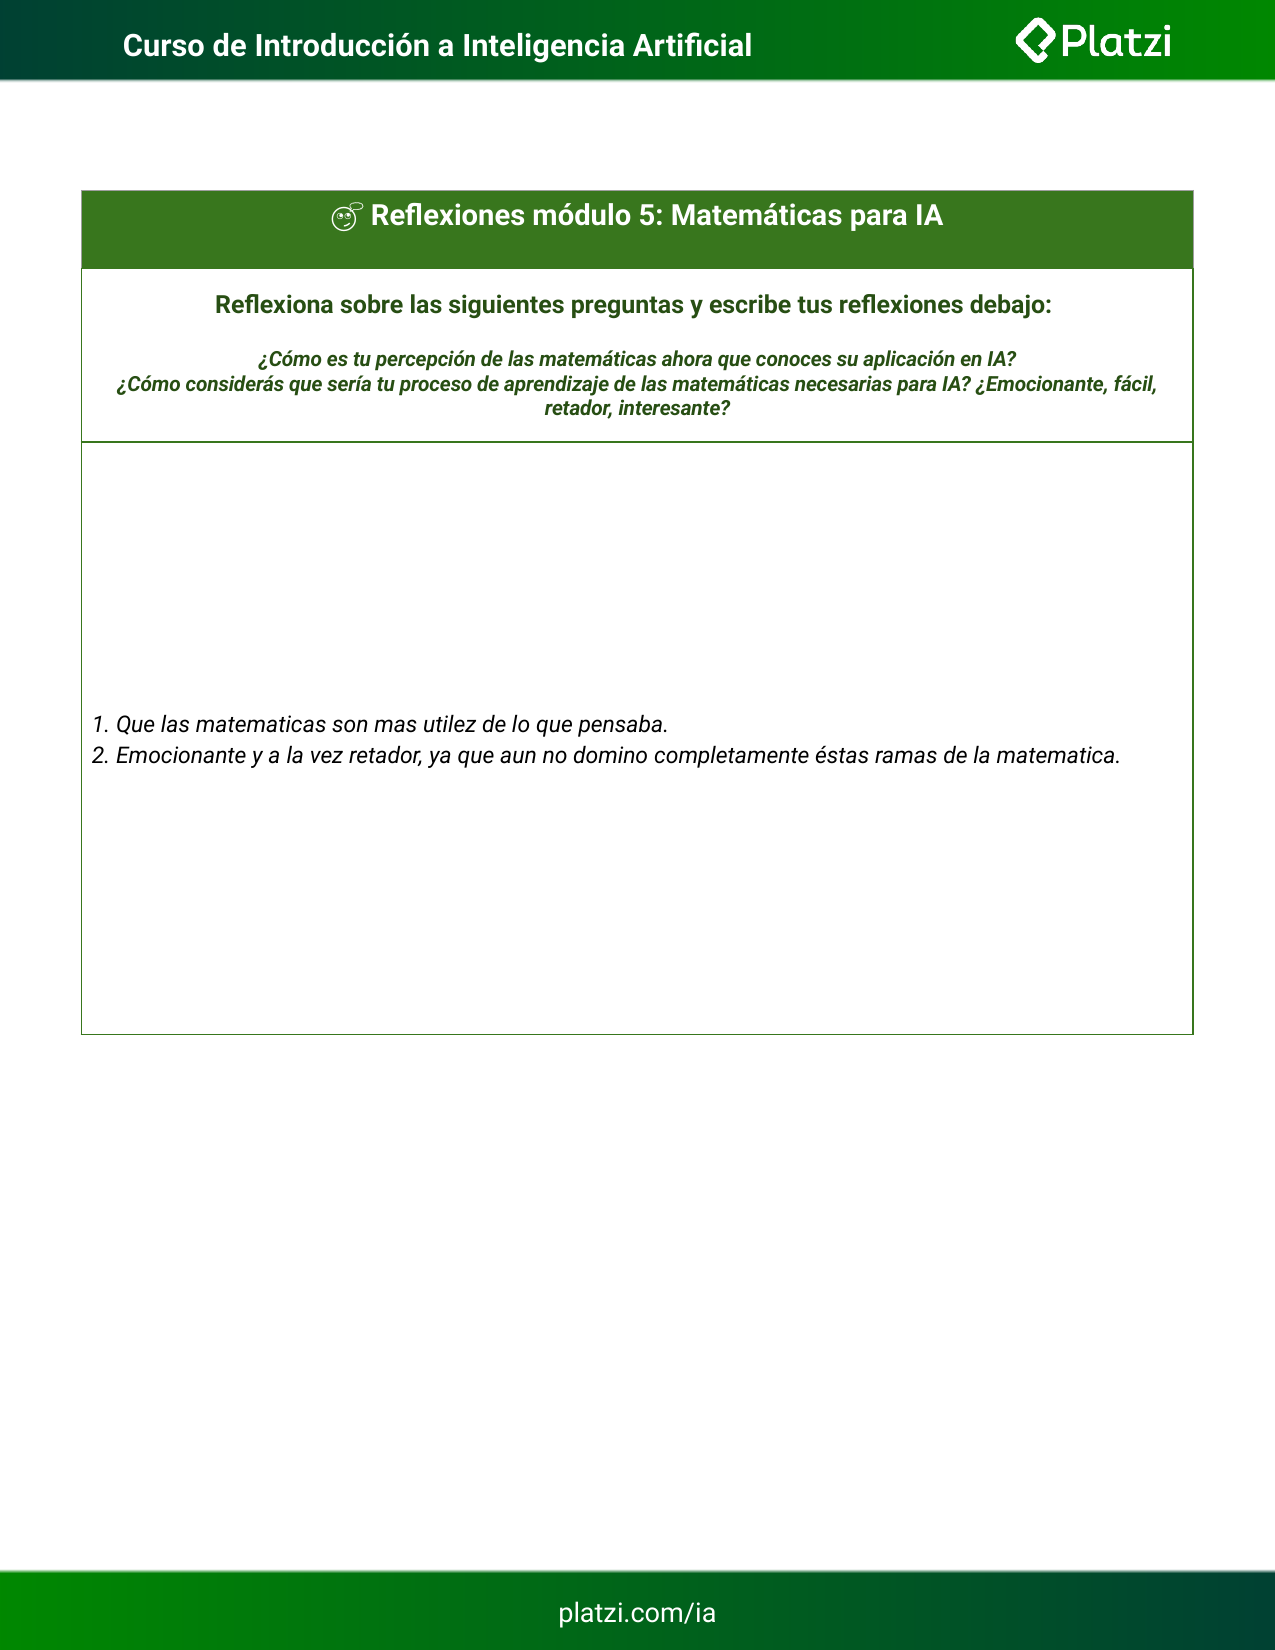

Curso de Introducción a Inteligencia Artificial
| 🤔 Reflexiones módulo 5: Matemáticas para IA |
| --- |
| Reflexiona sobre las siguientes preguntas y escribe tus reflexiones debajo: ¿Cómo es tu percepción de las matemáticas ahora que conoces su aplicación en IA? ¿Cómo considerás que sería tu proceso de aprendizaje de las matemáticas necesarias para IA? ¿Emocionante, fácil, retador, interesante? |
| 1. Que las matematicas son mas utilez de lo que pensaba. 2. Emocionante y a la vez retador, ya que aun no domino completamente éstas ramas de la matematica. |
# platzi.com/ia